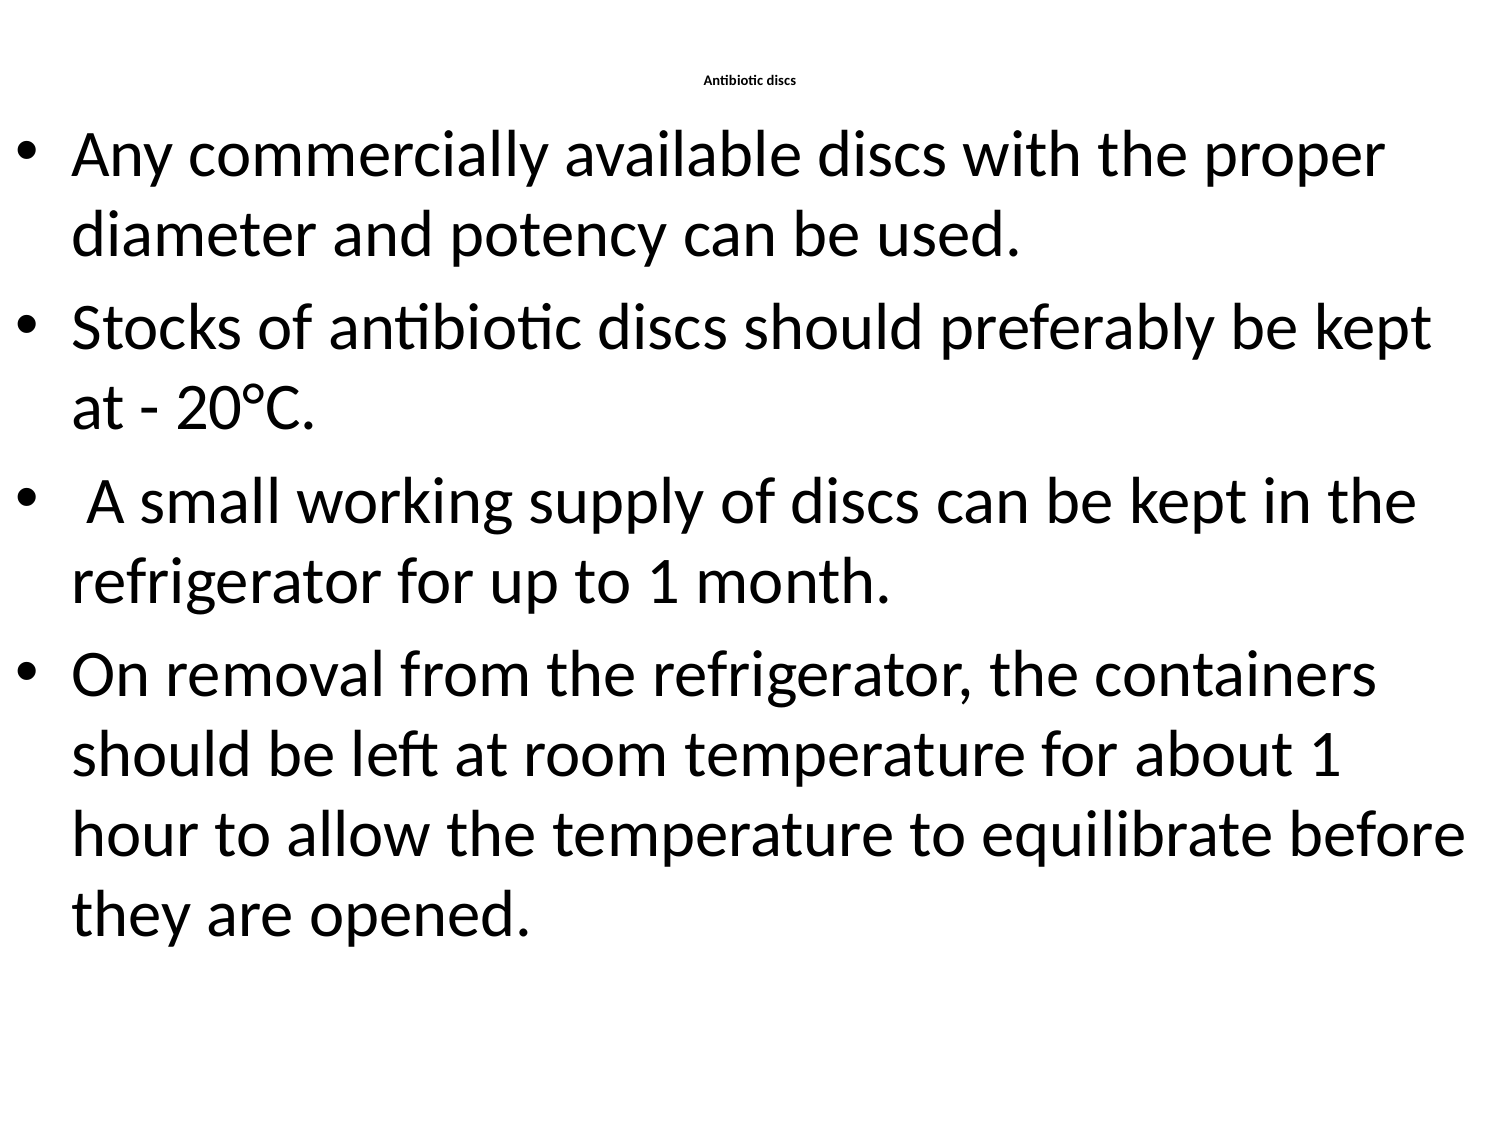

# Antibiotic discs
Any commercially available discs with the proper diameter and potency can be used.
Stocks of antibiotic discs should preferably be kept at - 20°C.
 A small working supply of discs can be kept in the refrigerator for up to 1 month.
On removal from the refrigerator, the containers should be left at room temperature for about 1 hour to allow the temperature to equilibrate before they are opened.